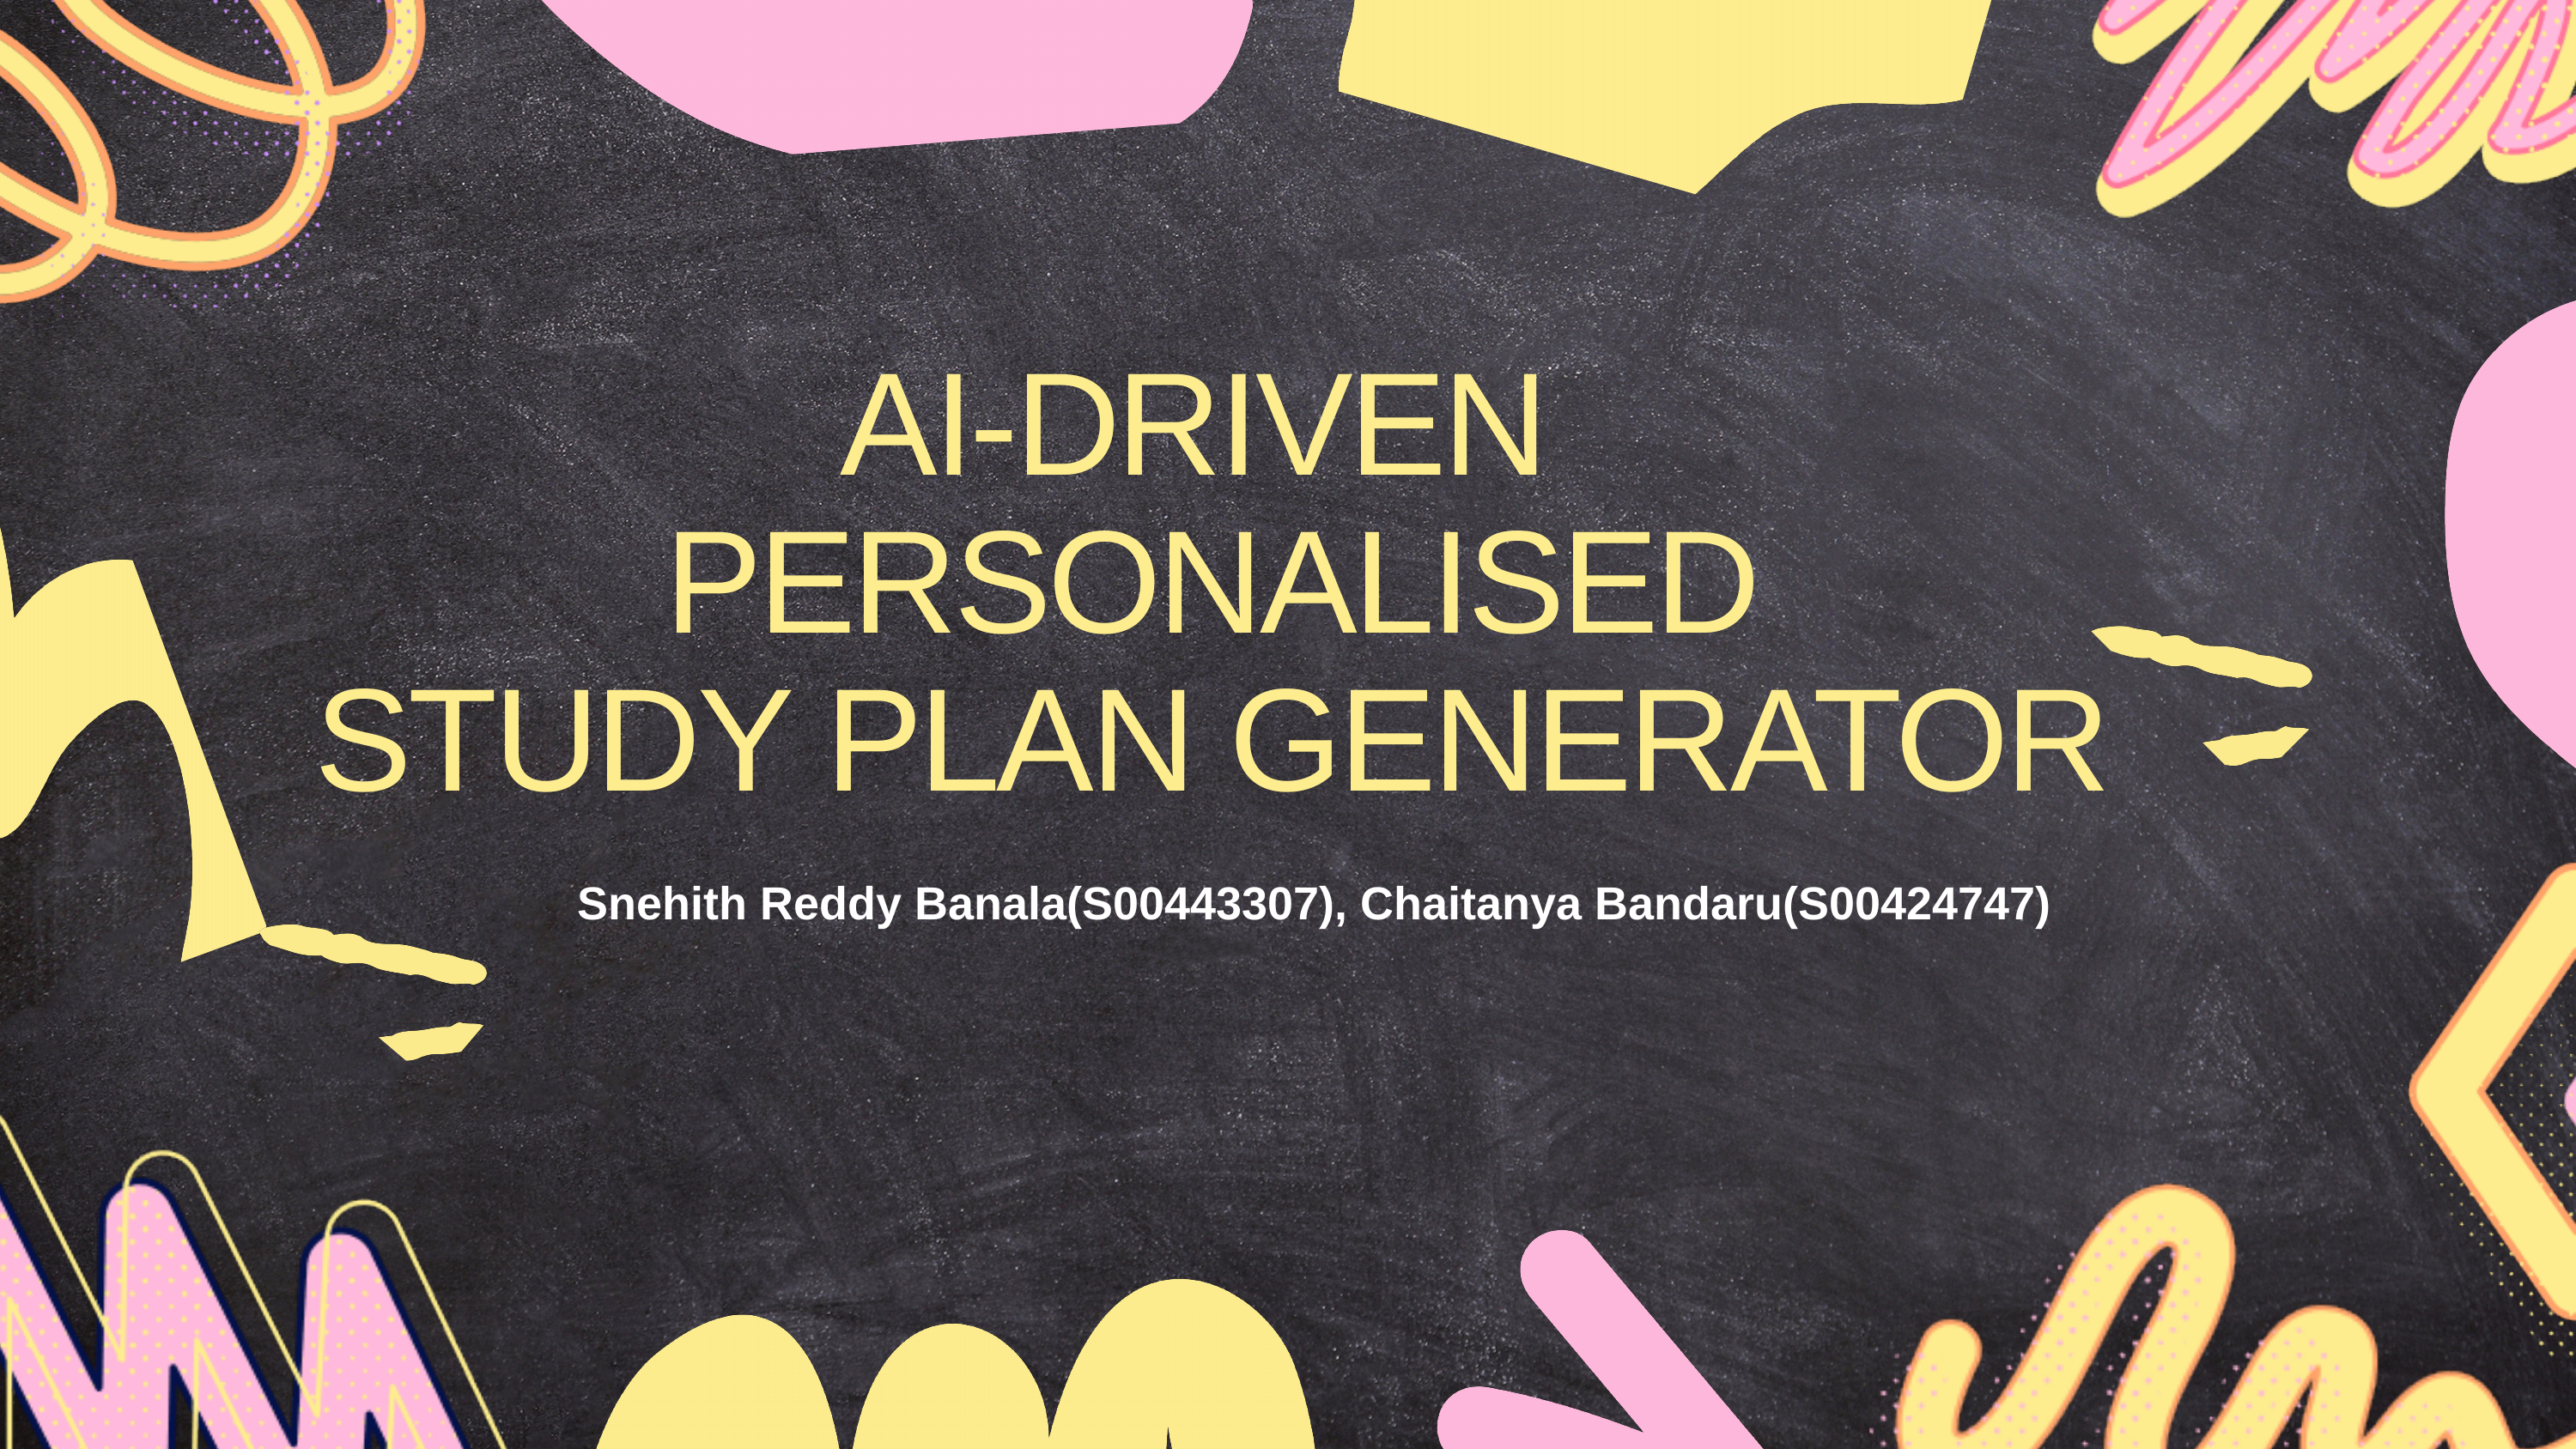

AI-DRIVEN
PERSONALISED
STUDY PLAN GENERATOR

Snehith Reddy Banala(S00443307), Chaitanya Bandaru(S00424747)